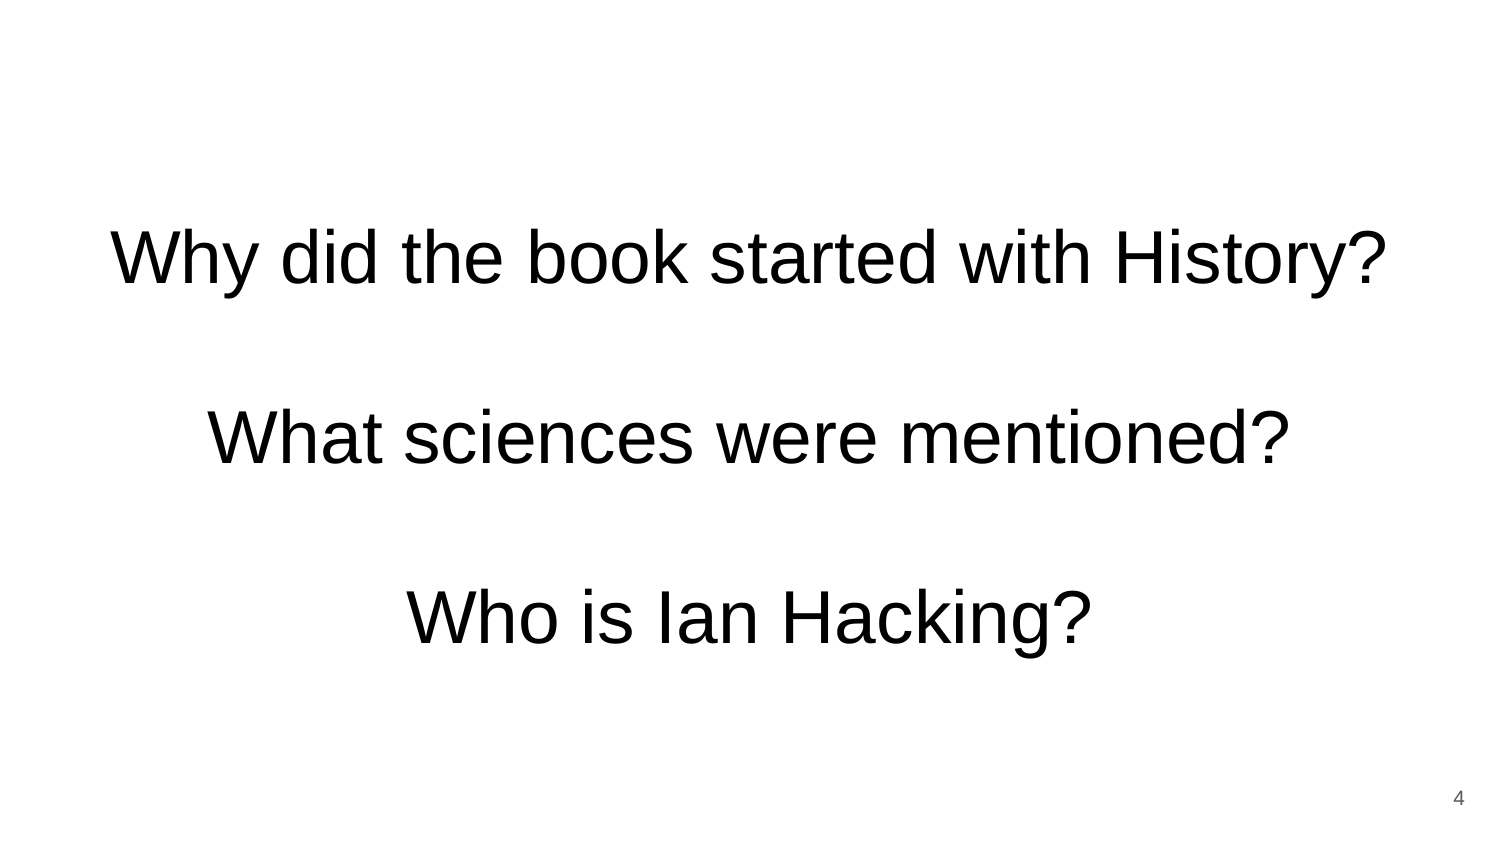

Why did the book started with History?

What sciences were mentioned?

Who is Ian Hacking?
4